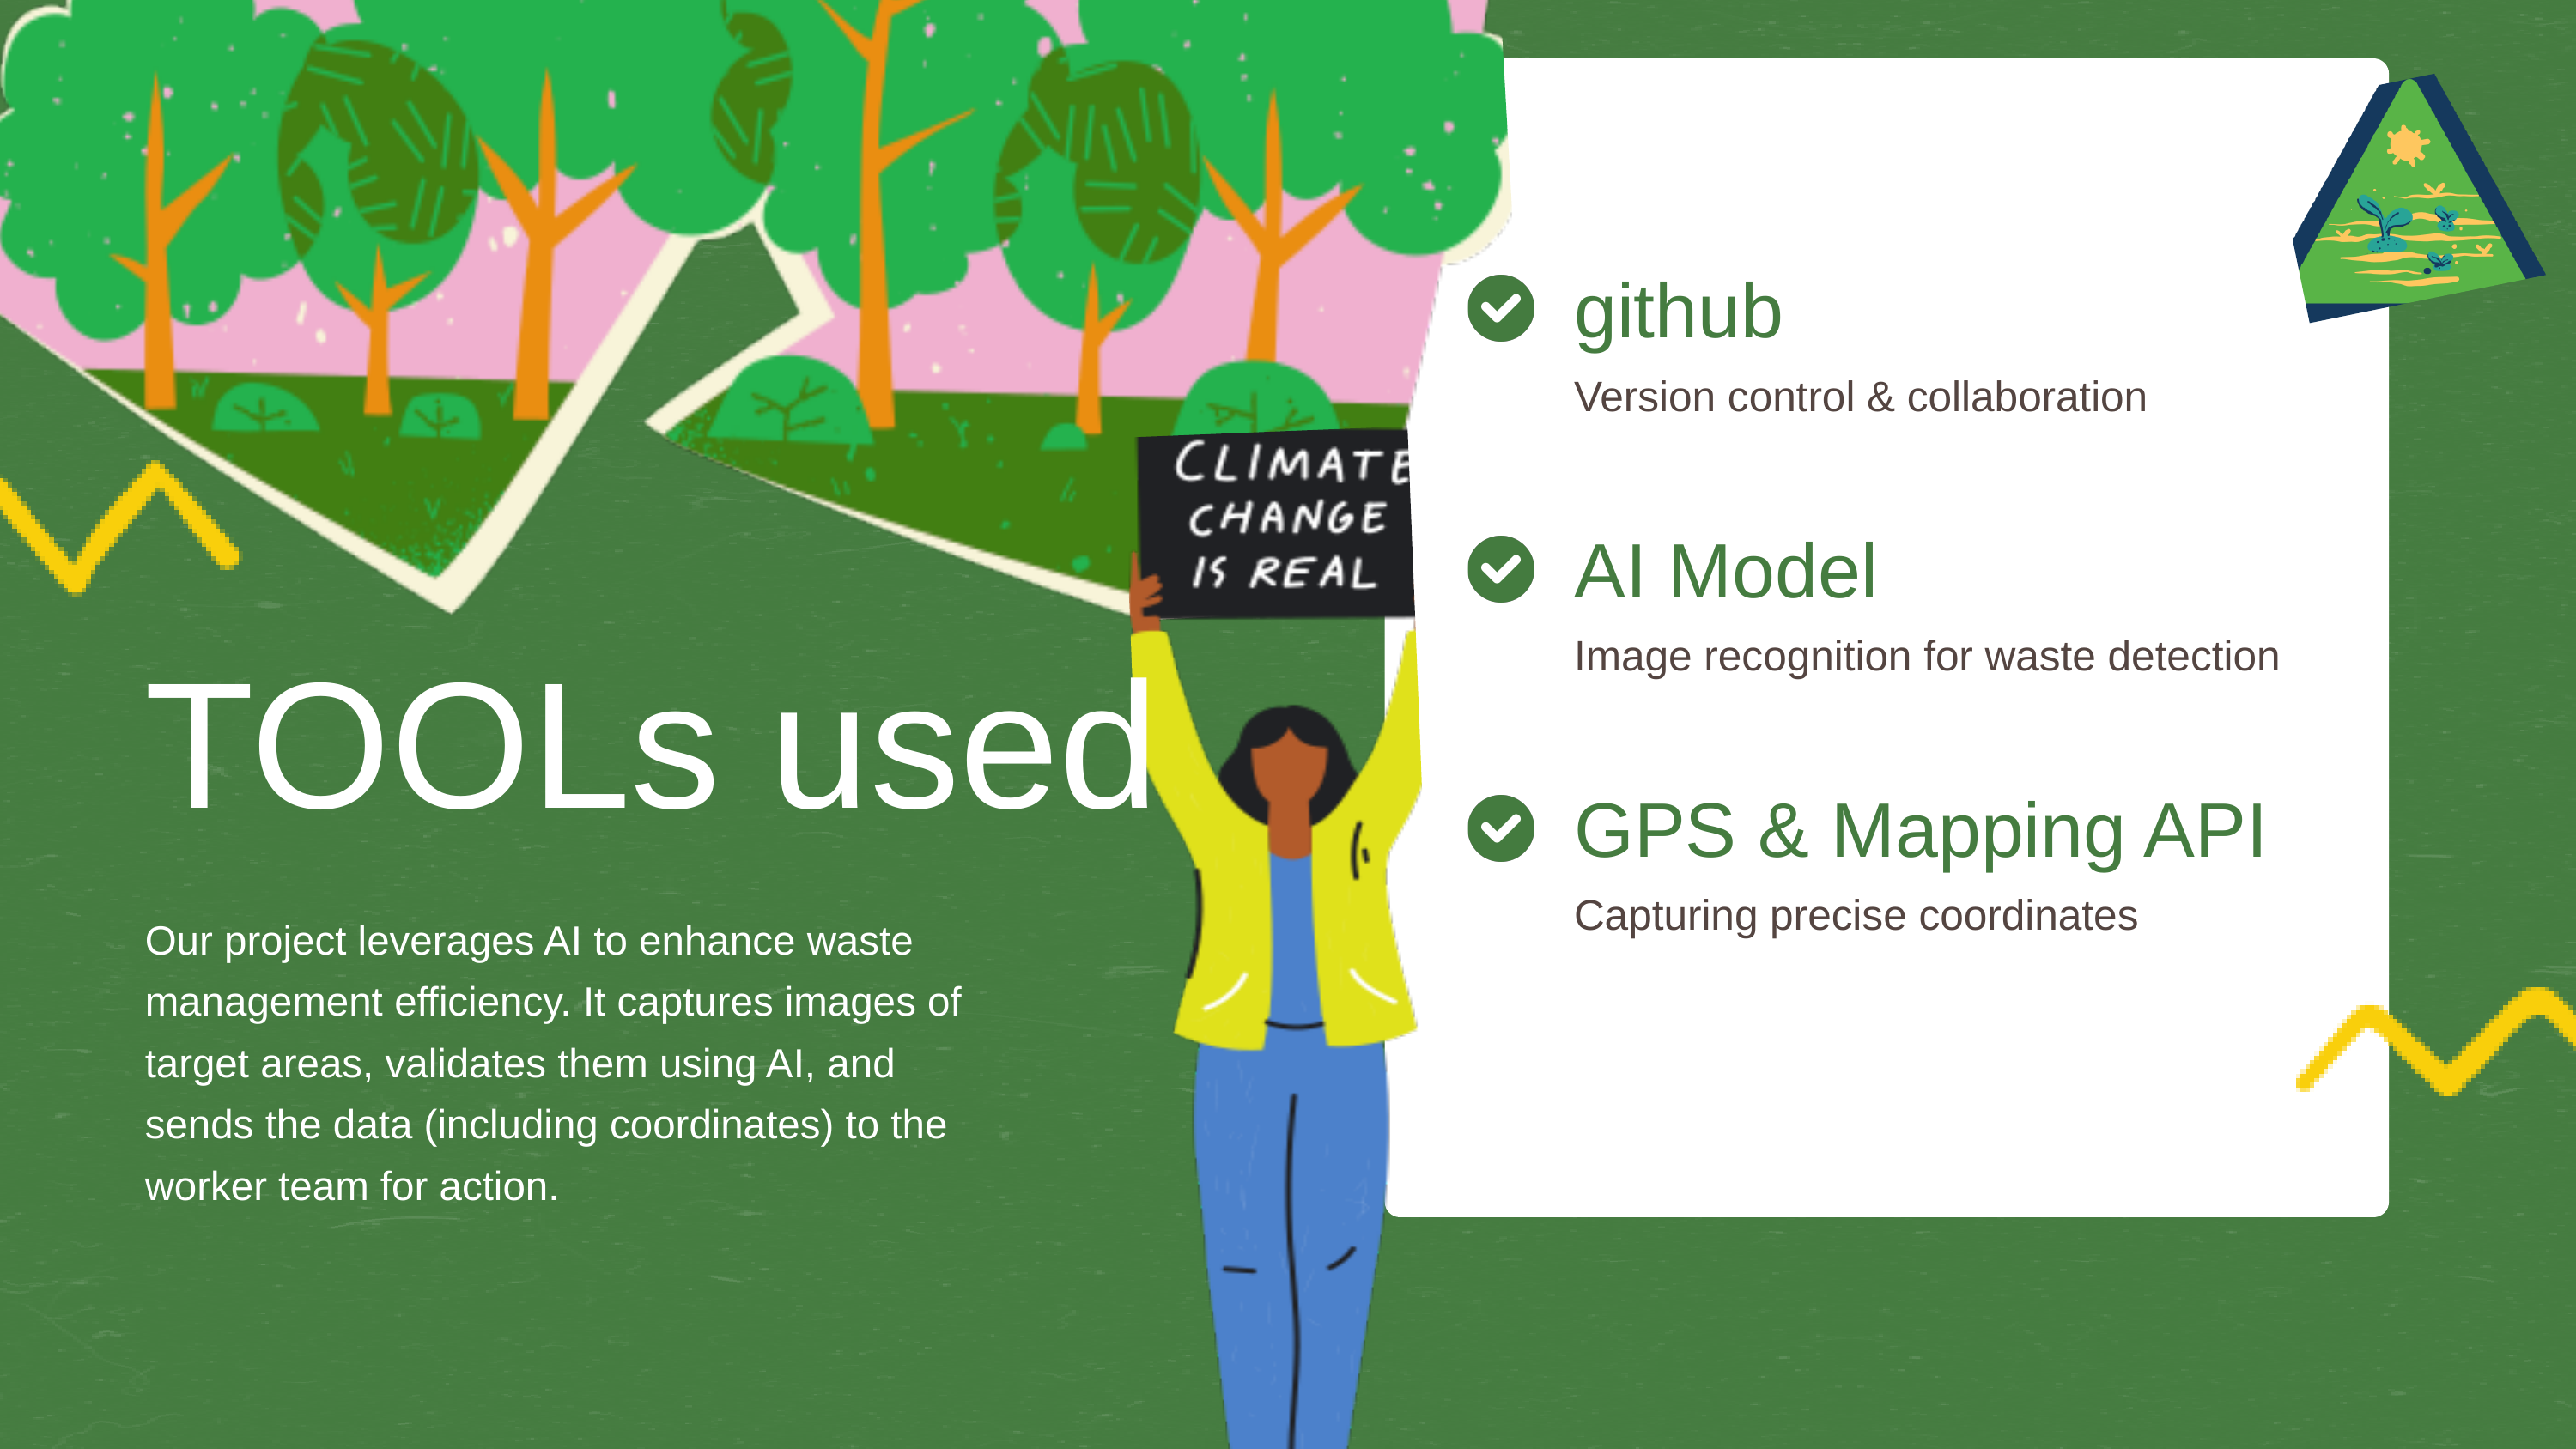

github

Version control & collaboration

AI Model

Image recognition for waste detection
TOOLs used
GPS & Mapping API

Capturing precise coordinates
Our project leverages AI to enhance waste management efficiency. It captures images of target areas, validates them using AI, and sends the data (including coordinates) to the worker team for action.